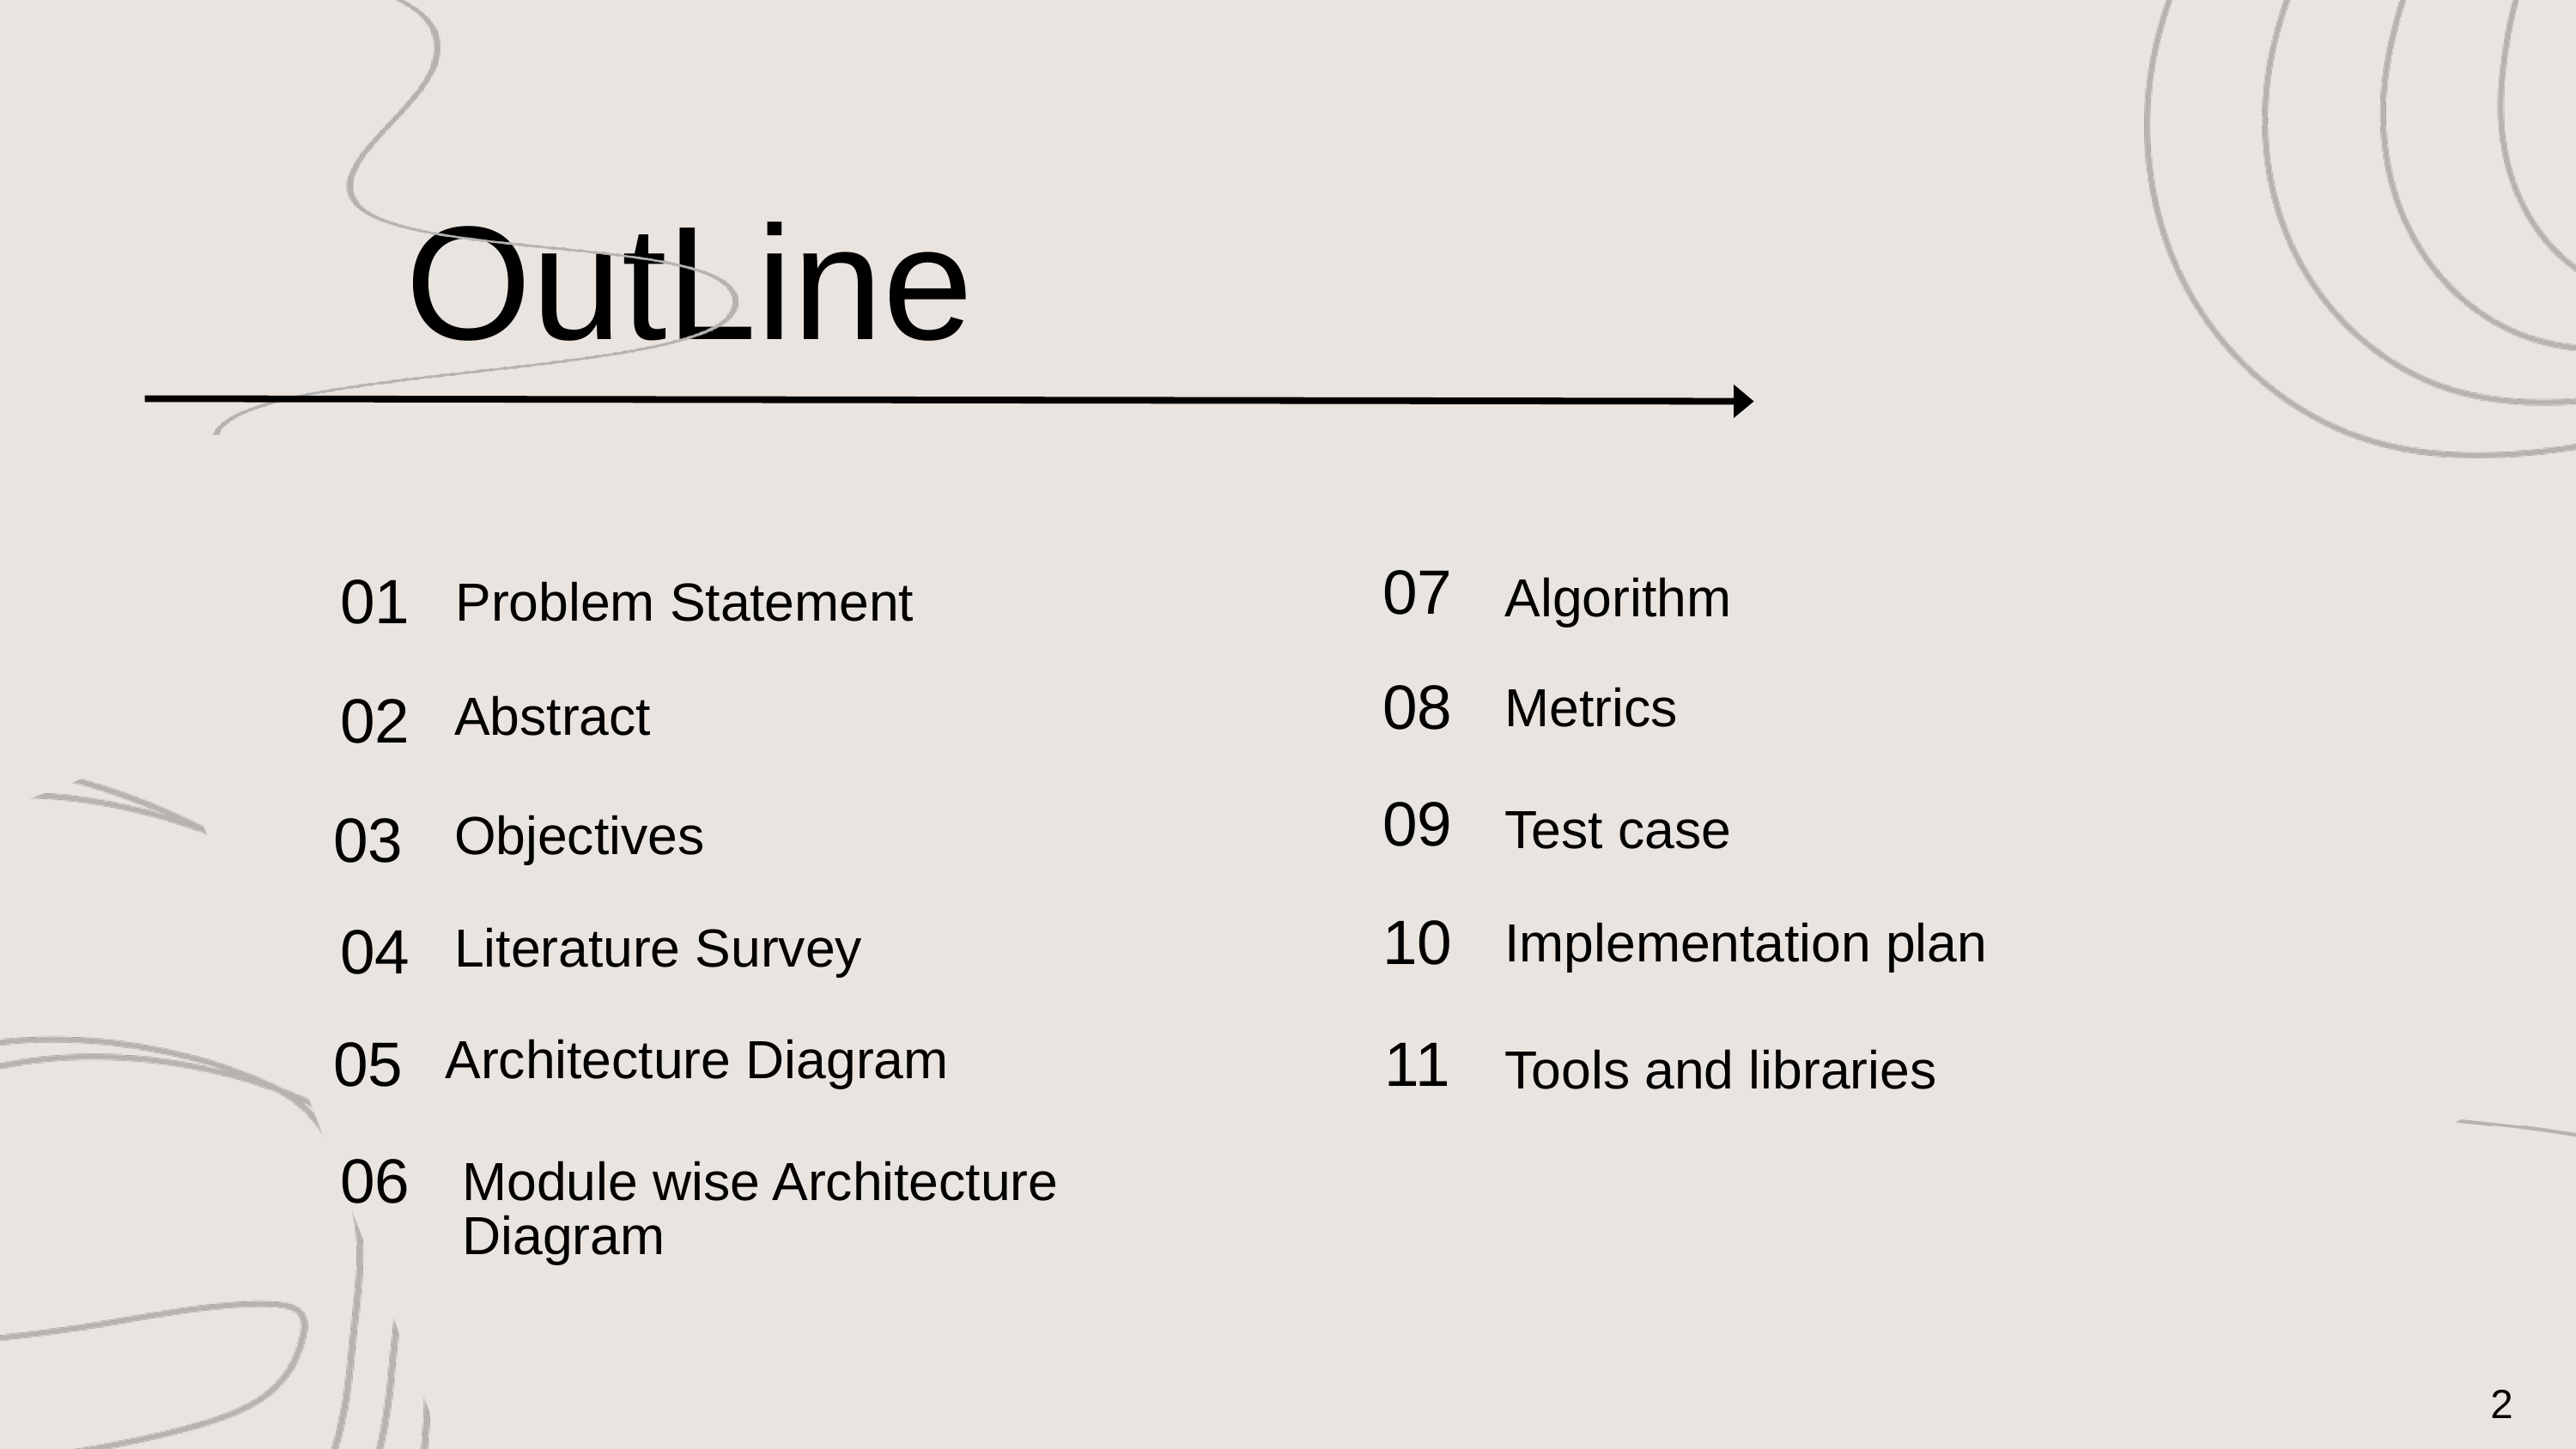

OutLine

07
Problem Statement
01
Algorithm
08
Metrics
Abstract
02
09
Test case
03
Objectives

10
Implementation plan
04
Literature Survey
05
Architecture Diagram
11
Tools and libraries
06
Module wise Architecture Diagram
2